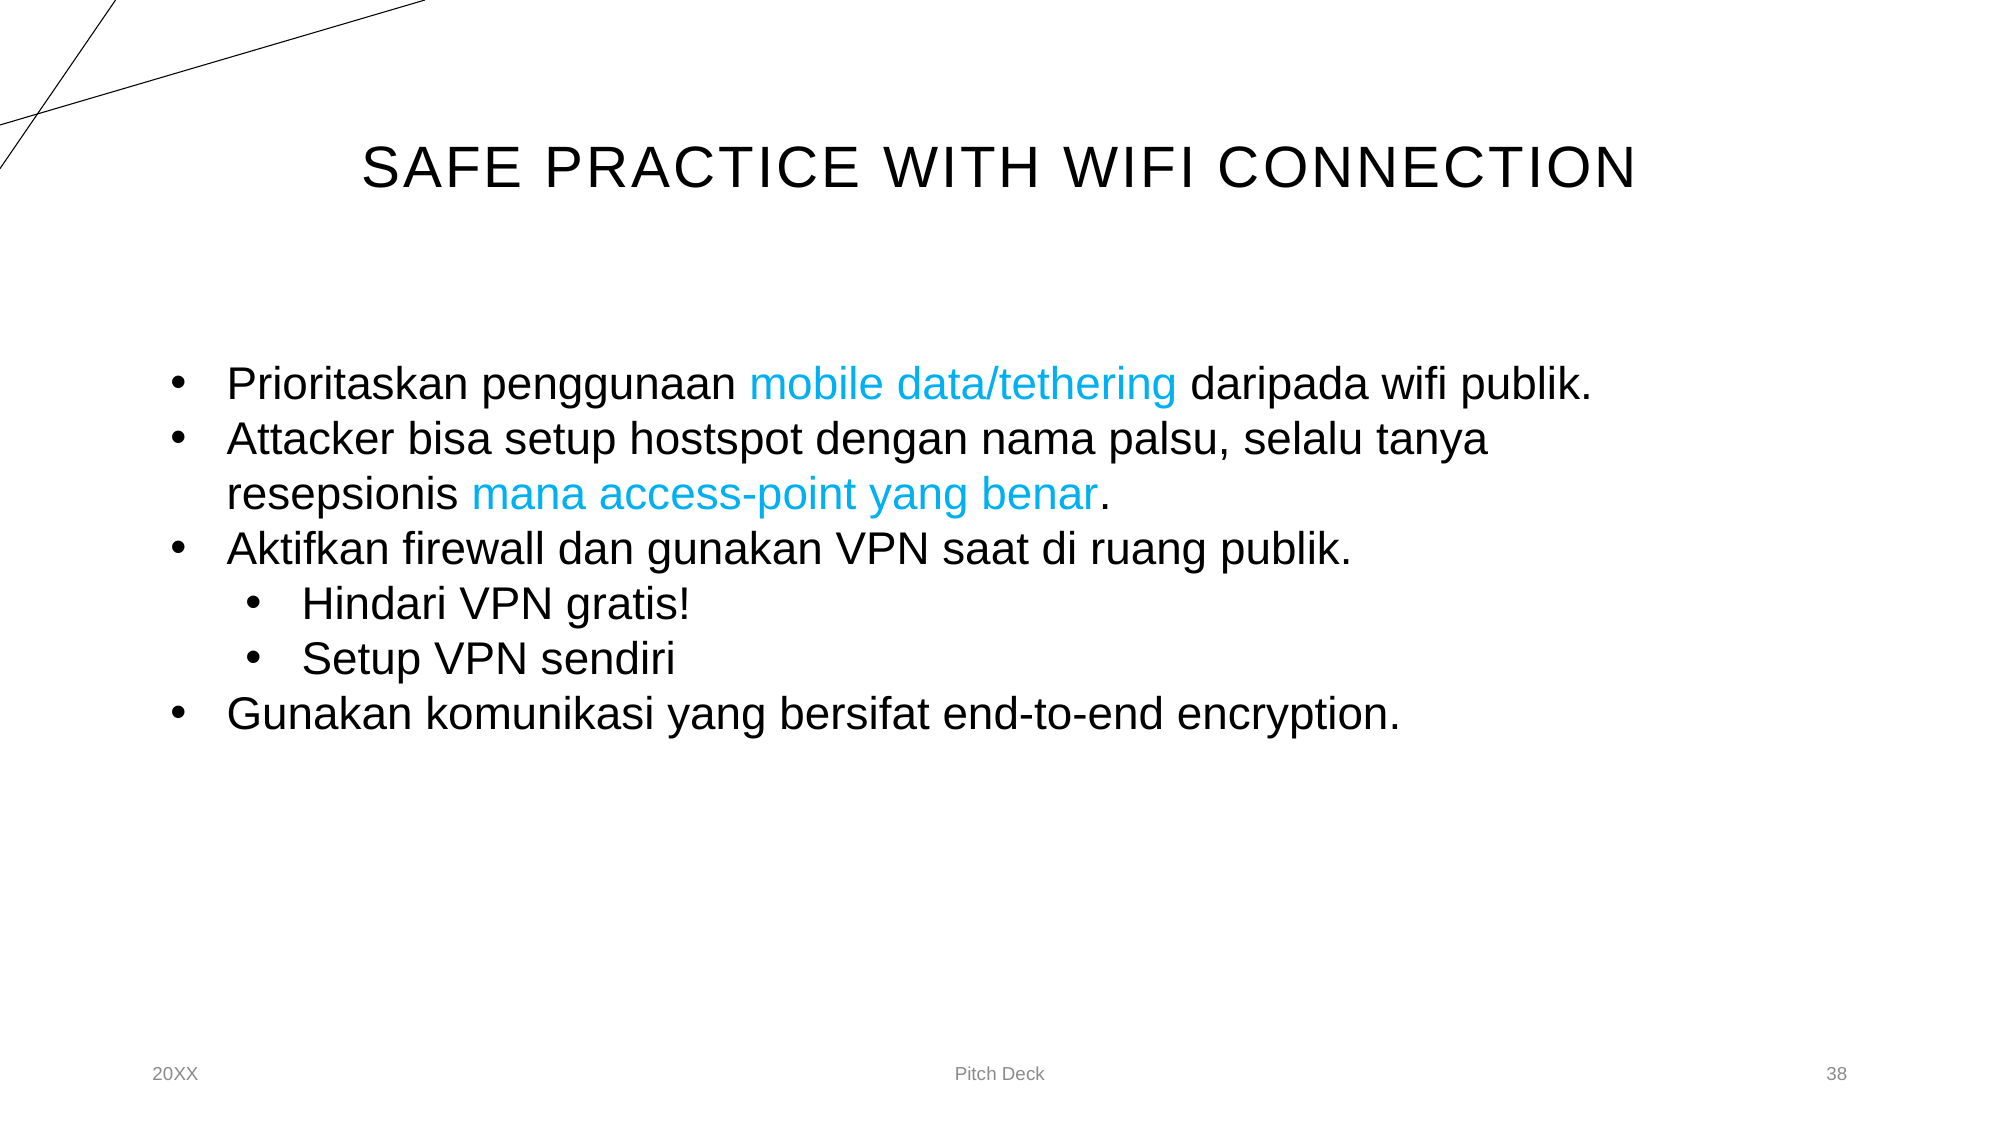

# SAFE PRACTICE WITH WIFI CONNECTION
Prioritaskan penggunaan mobile data/tethering daripada wifi publik.
Attacker bisa setup hostspot dengan nama palsu, selalu tanya resepsionis mana access-point yang benar.
Aktifkan firewall dan gunakan VPN saat di ruang publik.
Hindari VPN gratis!
Setup VPN sendiri
Gunakan komunikasi yang bersifat end-to-end encryption.

20XX
Pitch Deck
38